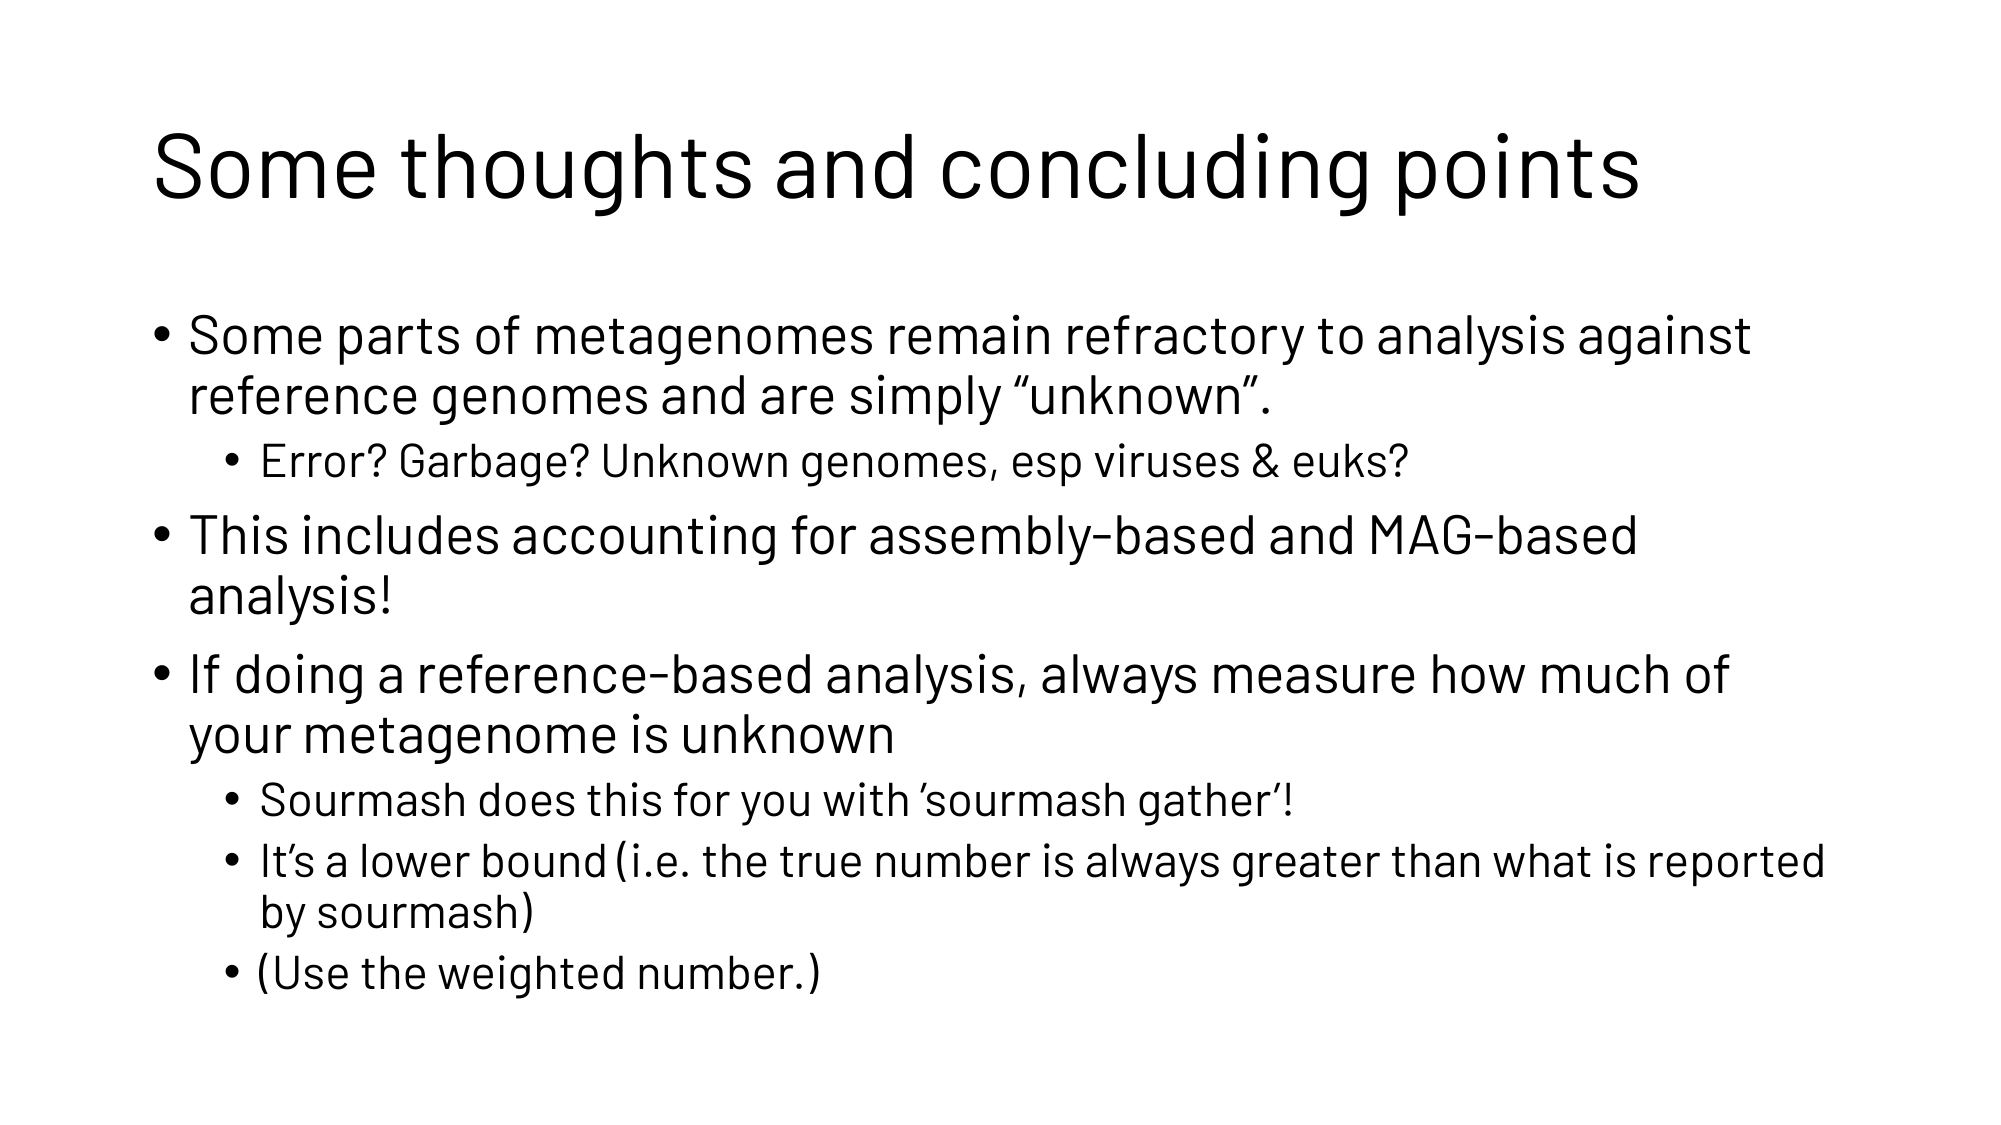

# Some thoughts and concluding points
Some parts of metagenomes remain refractory to analysis against reference genomes and are simply “unknown”.
Error? Garbage? Unknown genomes, esp viruses & euks?
This includes accounting for assembly-based and MAG-based analysis!
If doing a reference-based analysis, always measure how much of your metagenome is unknown
Sourmash does this for you with ’sourmash gather’!
It’s a lower bound (i.e. the true number is always greater than what is reported by sourmash)
(Use the weighted number.)